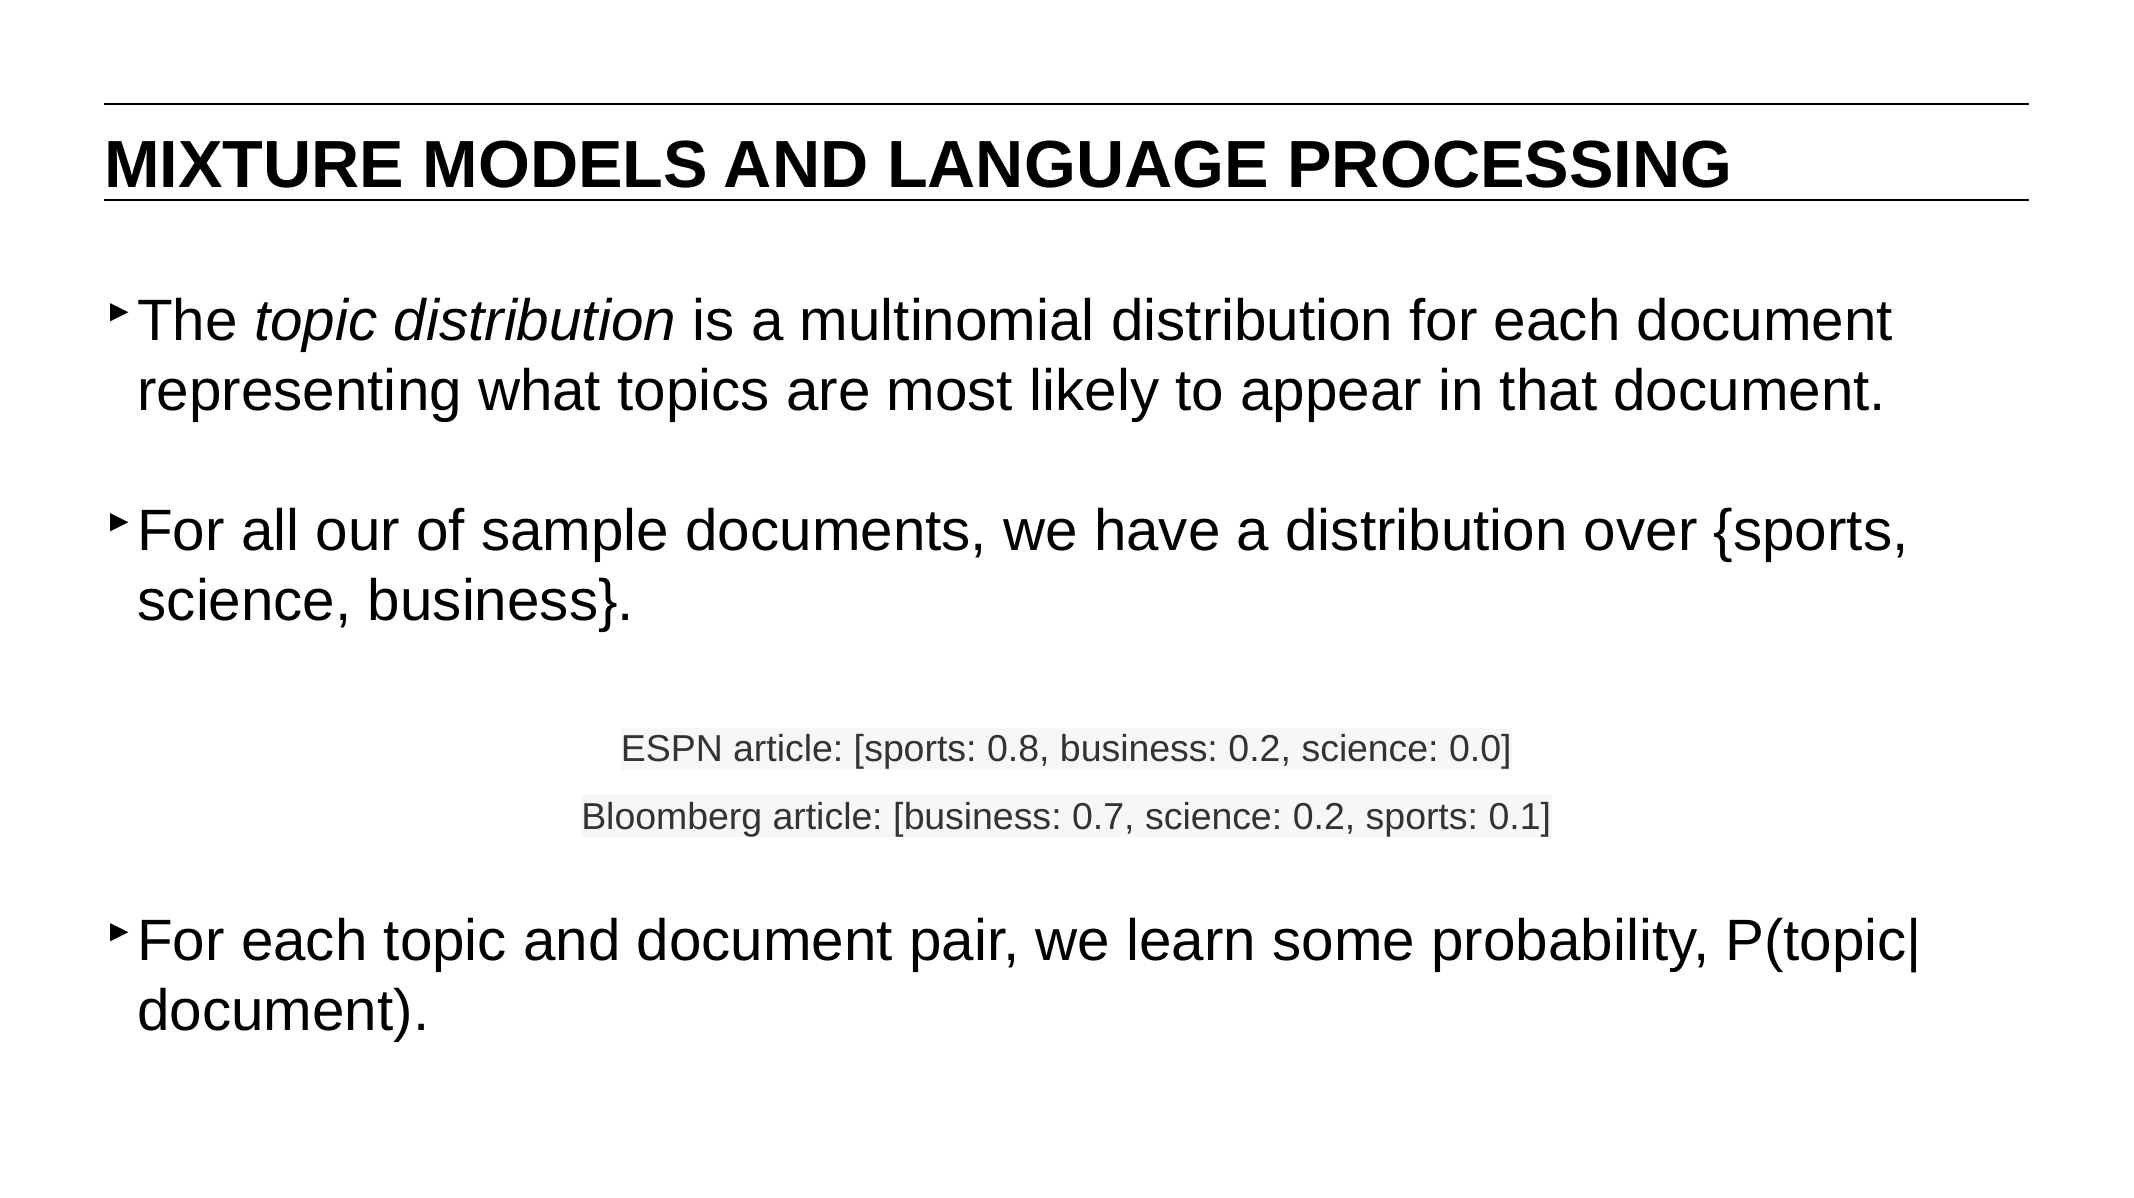

MIXTURE MODELS AND LANGUAGE PROCESSING

The topic distribution is a multinomial distribution for each document representing what topics are most likely to appear in that document.

For all our of sample documents, we have a distribution over {sports, science, business}.

ESPN article: [sports: 0.8, business: 0.2, science: 0.0]
Bloomberg article: [business: 0.7, science: 0.2, sports: 0.1]

For each topic and document pair, we learn some probability, P(topic|document).